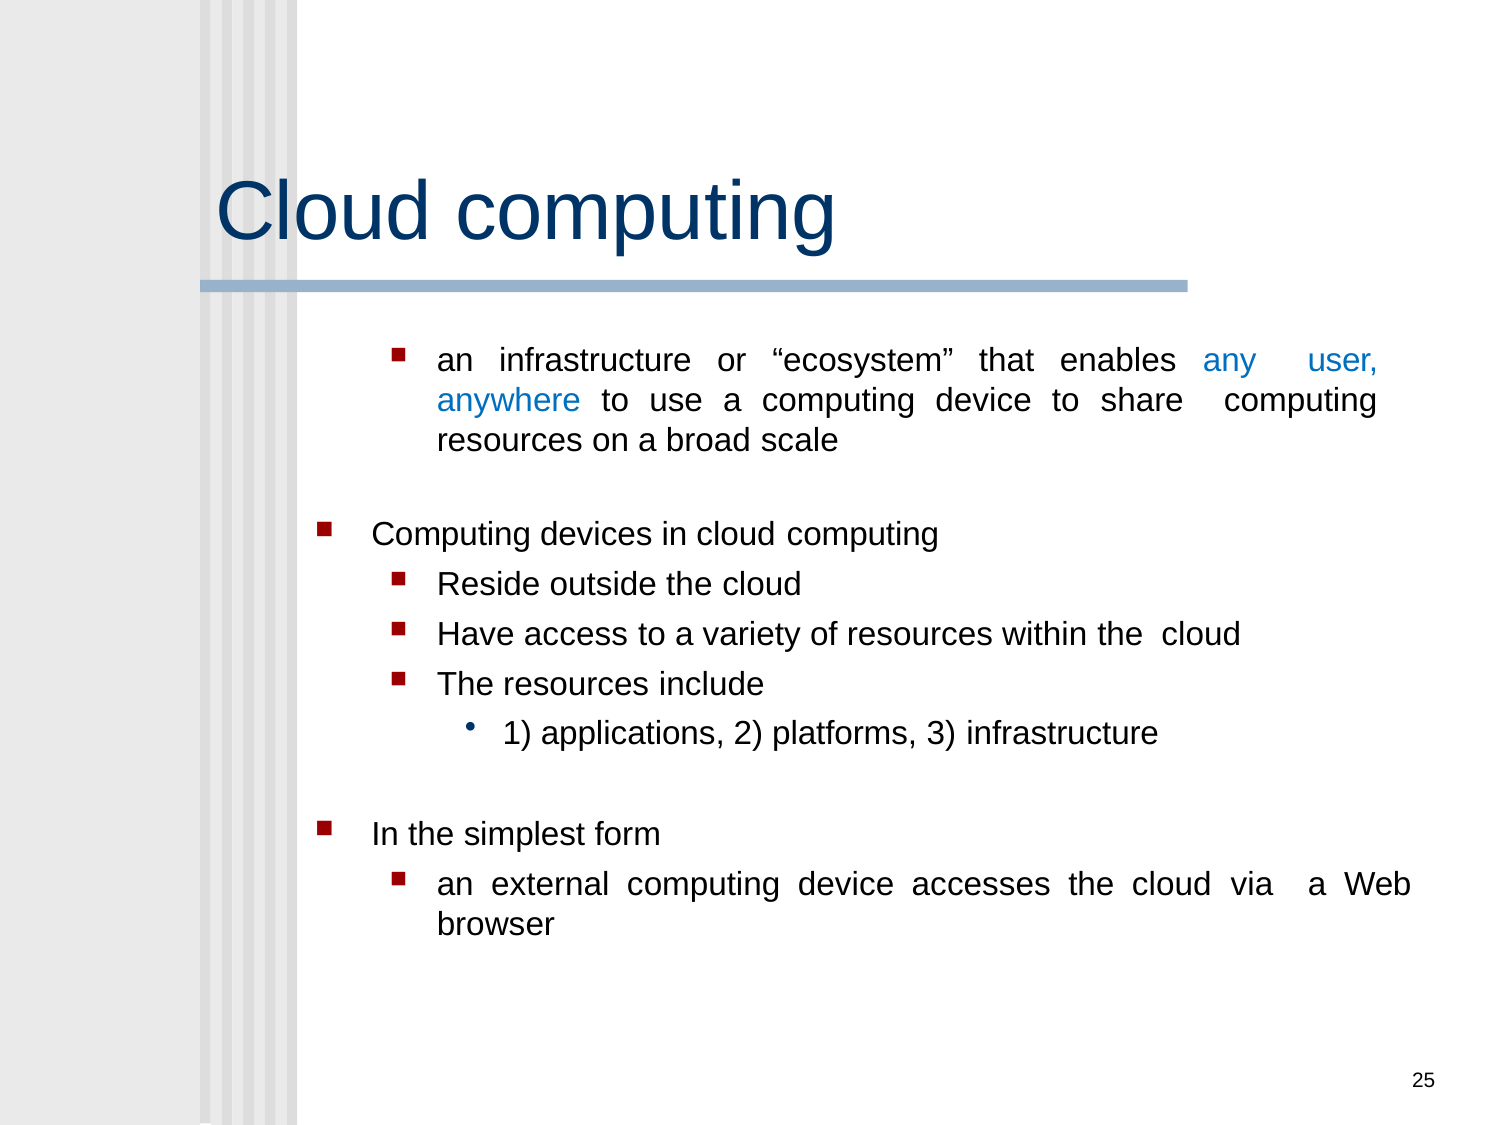

# Cloud computing
an infrastructure or “ecosystem” that enables any  user, anywhere to use a computing device to share  computing resources on a broad scale

Computing devices in cloud computing
Reside outside the cloud
Have access to a variety of resources within the  cloud
The resources include
1) applications, 2) platforms, 3) infrastructure

In the simplest form
an external computing device accesses the cloud via  a Web browser
25